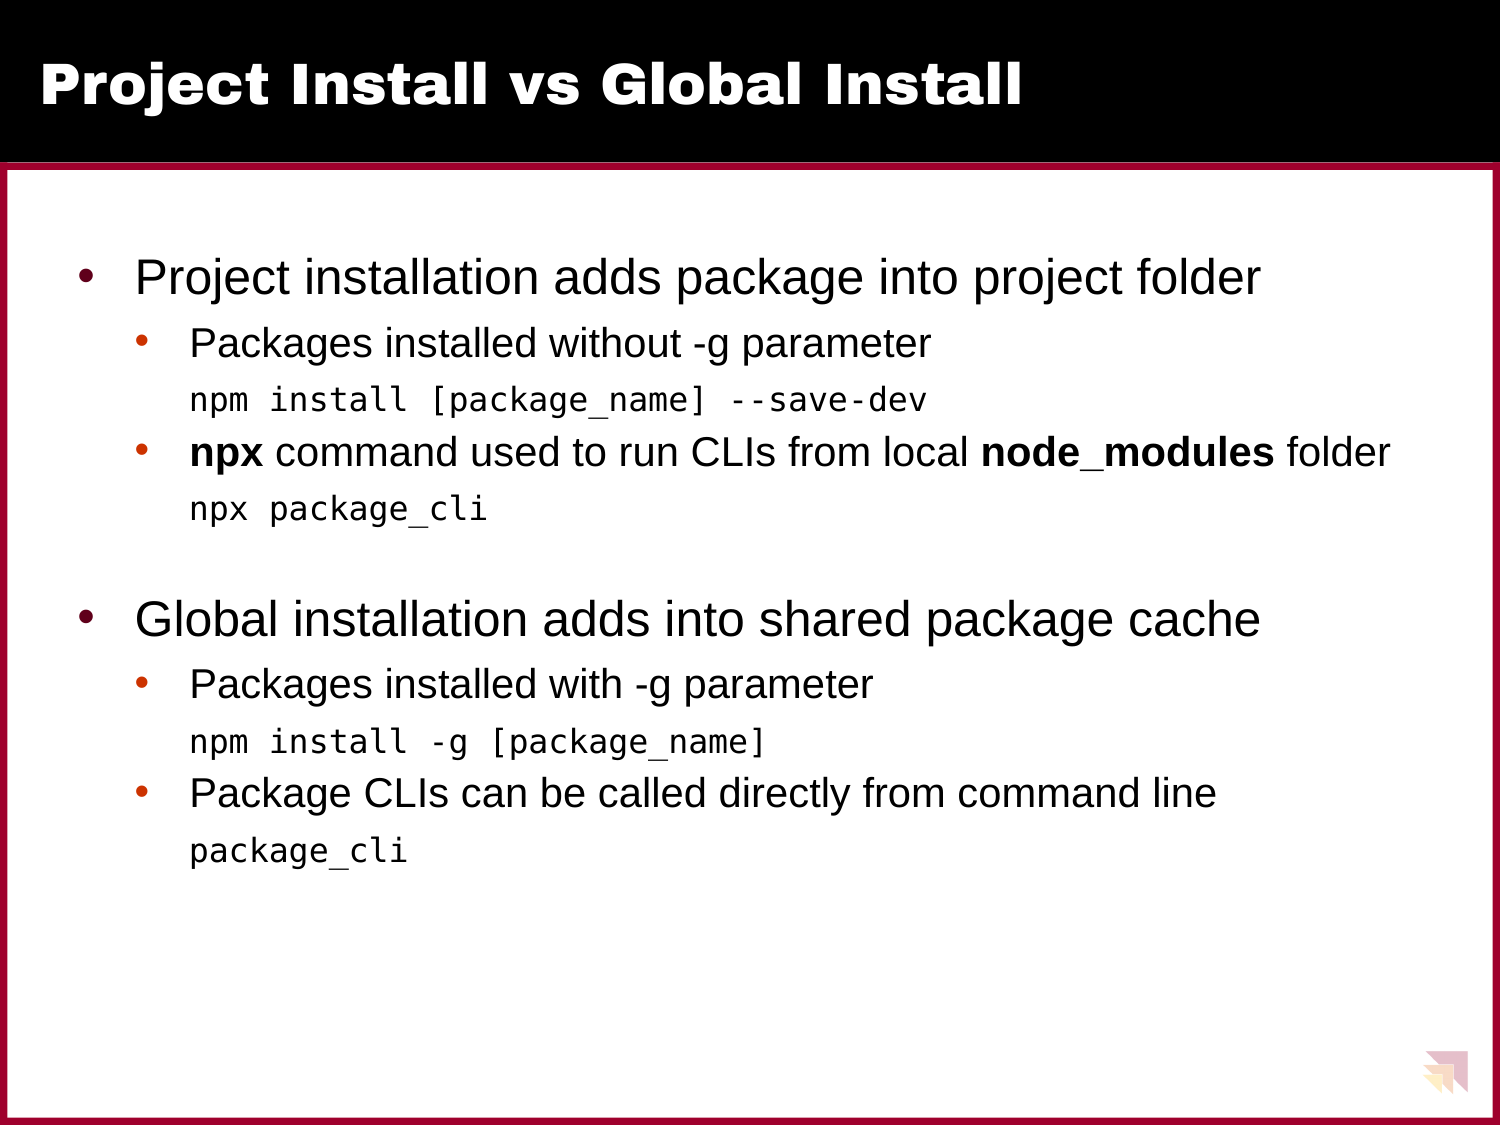

# Project Install vs Global Install
Project installation adds package into project folder
Packages installed without -g parameter
npm install [package_name] --save-dev
npx command used to run CLIs from local node_modules folder
npx package_cli

Global installation adds into shared package cache
Packages installed with -g parameter
npm install -g [package_name]
Package CLIs can be called directly from command line
package_cli